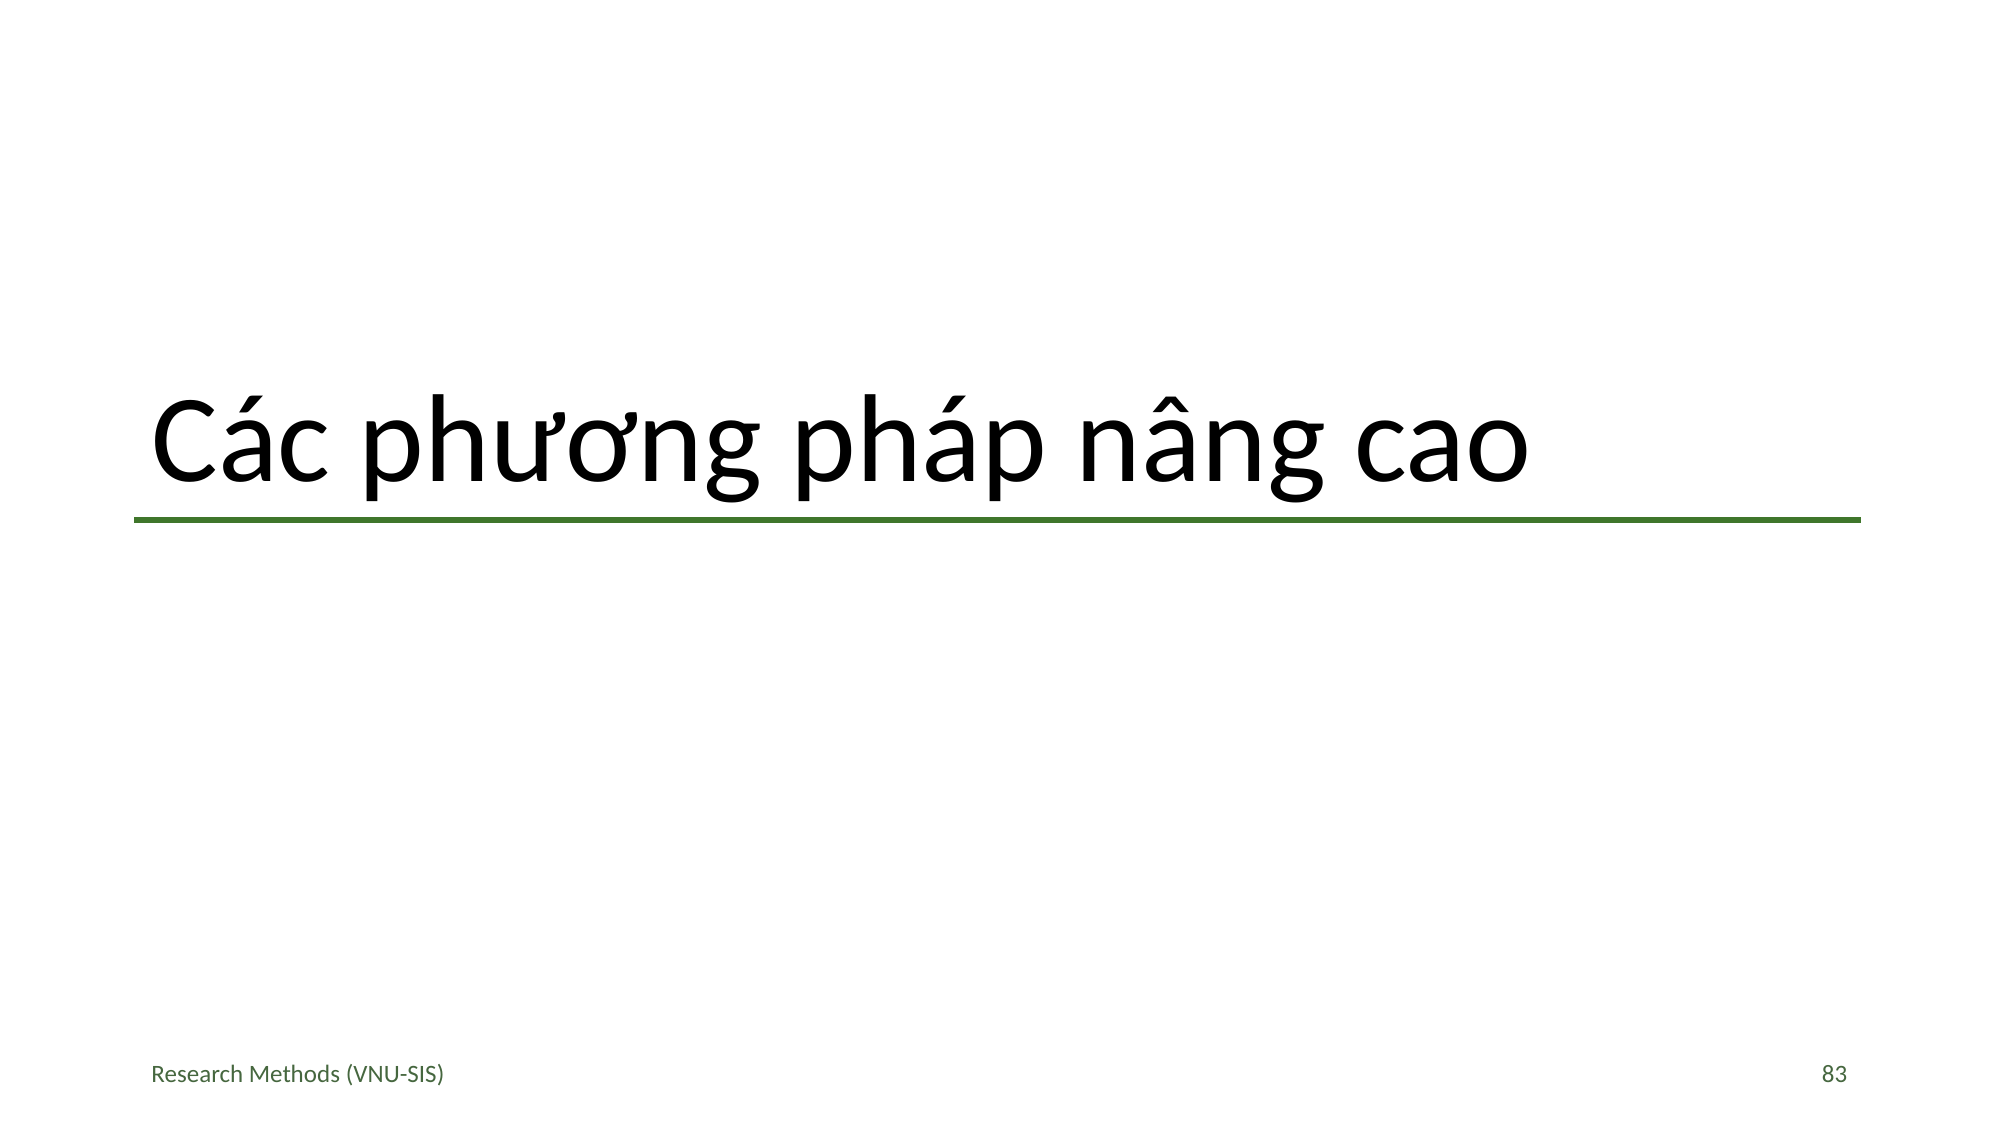

# Các phương pháp nâng cao

Research Methods (VNU-SIS)
83